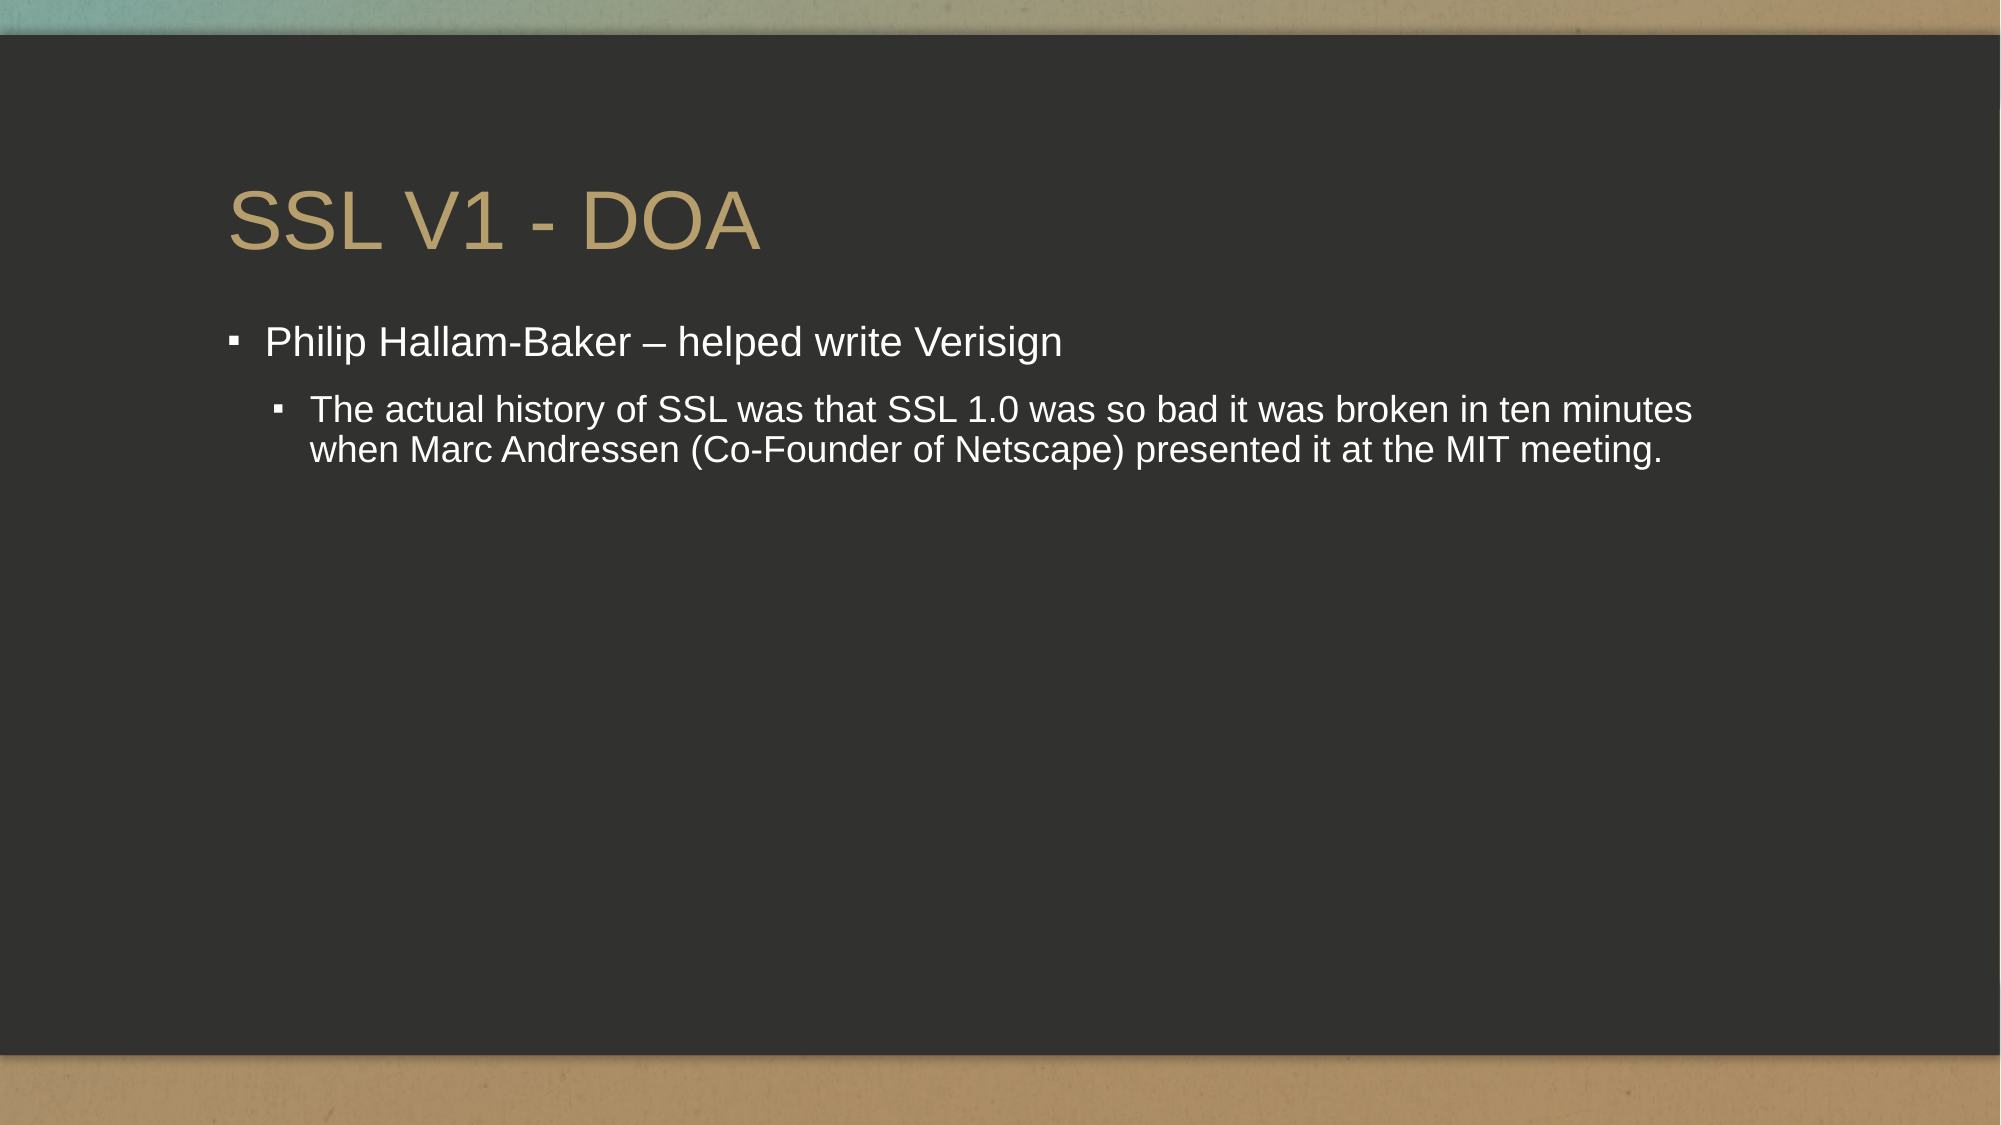

# SSL V1 - DOA
Philip Hallam-Baker – helped write Verisign
The actual history of SSL was that SSL 1.0 was so bad it was broken in ten minutes when Marc Andressen (Co-Founder of Netscape) presented it at the MIT meeting.